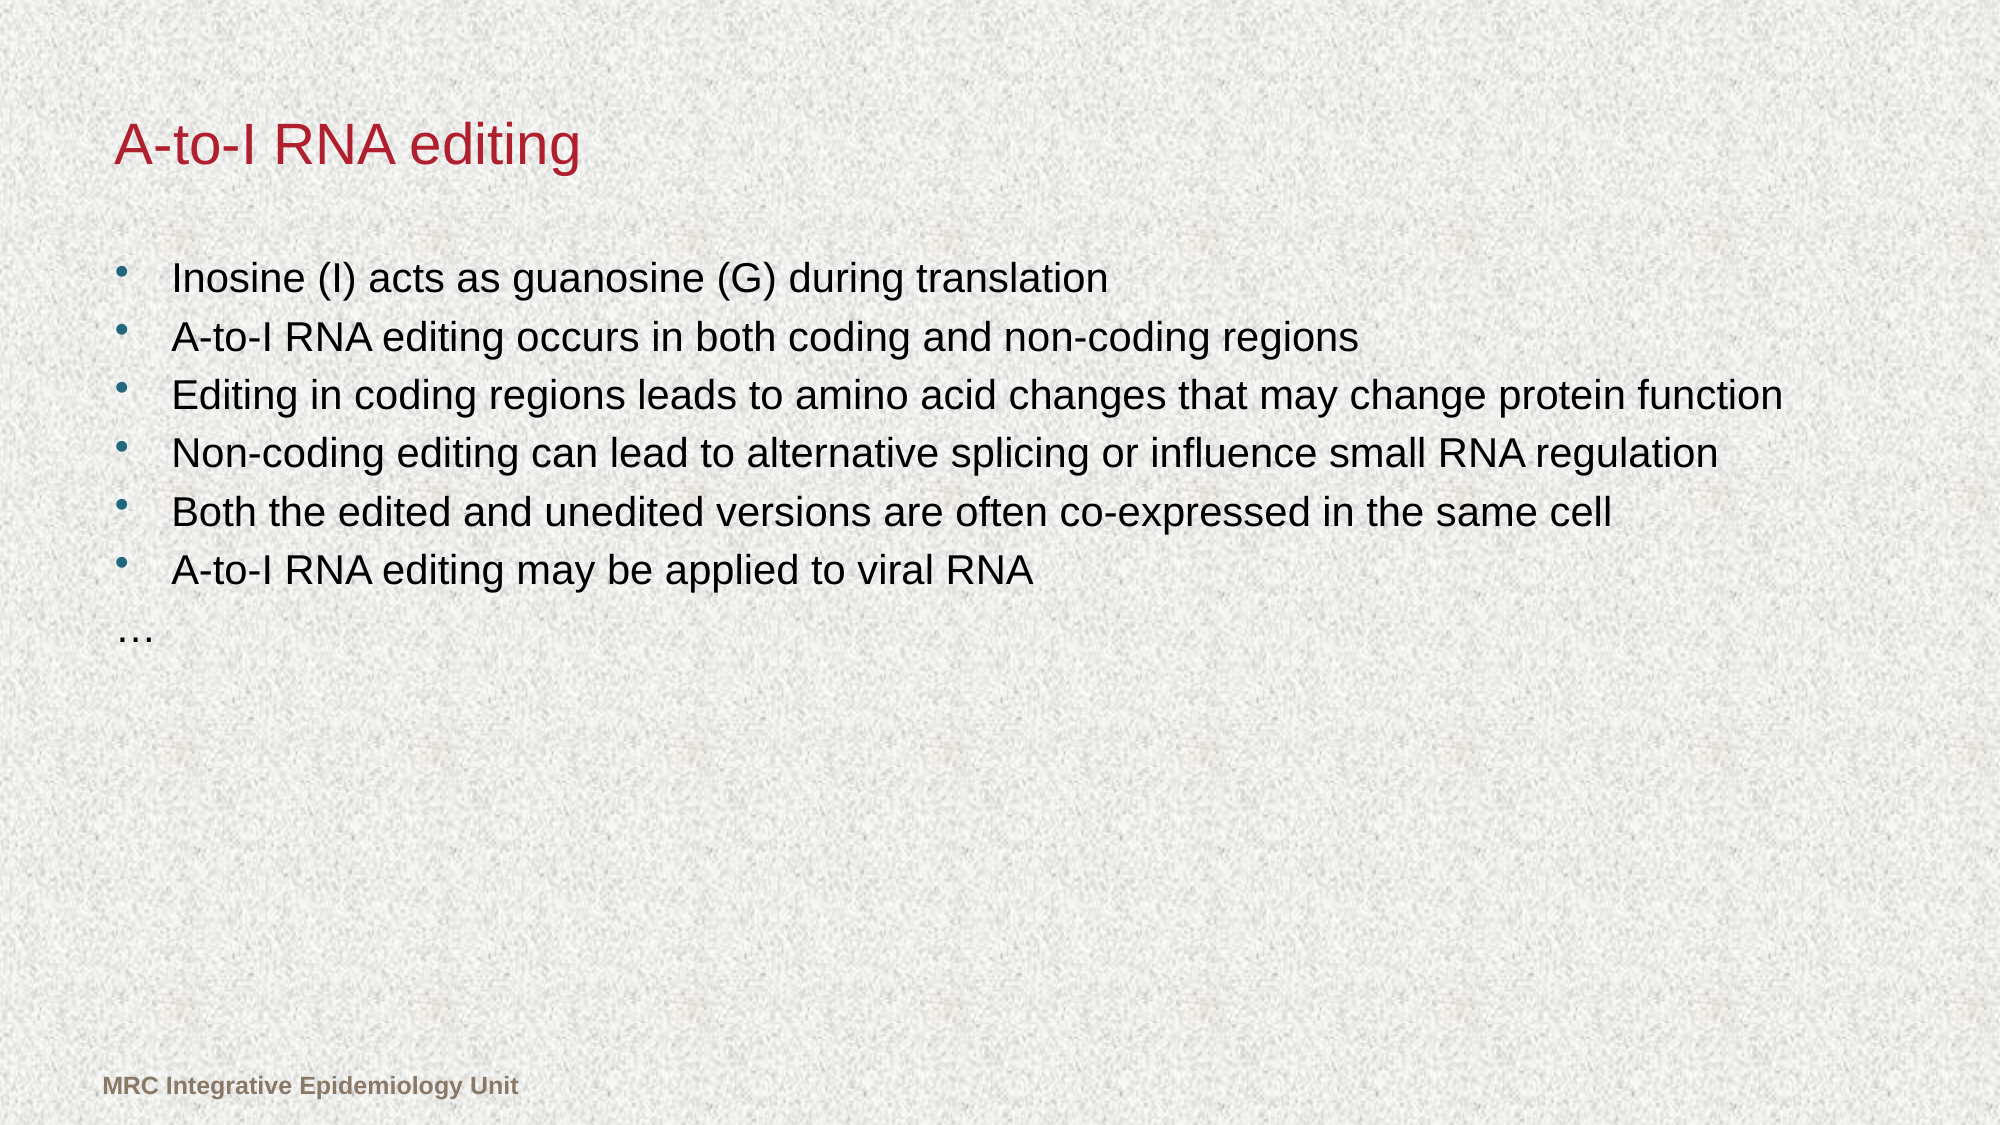

# A-to-I RNA editing
Inosine (I) acts as guanosine (G) during translation
A-to-I RNA editing occurs in both coding and non-coding regions
Editing in coding regions leads to amino acid changes that may change protein function
Non-coding editing can lead to alternative splicing or influence small RNA regulation
Both the edited and unedited versions are often co-expressed in the same cell
A-to-I RNA editing may be applied to viral RNA
…